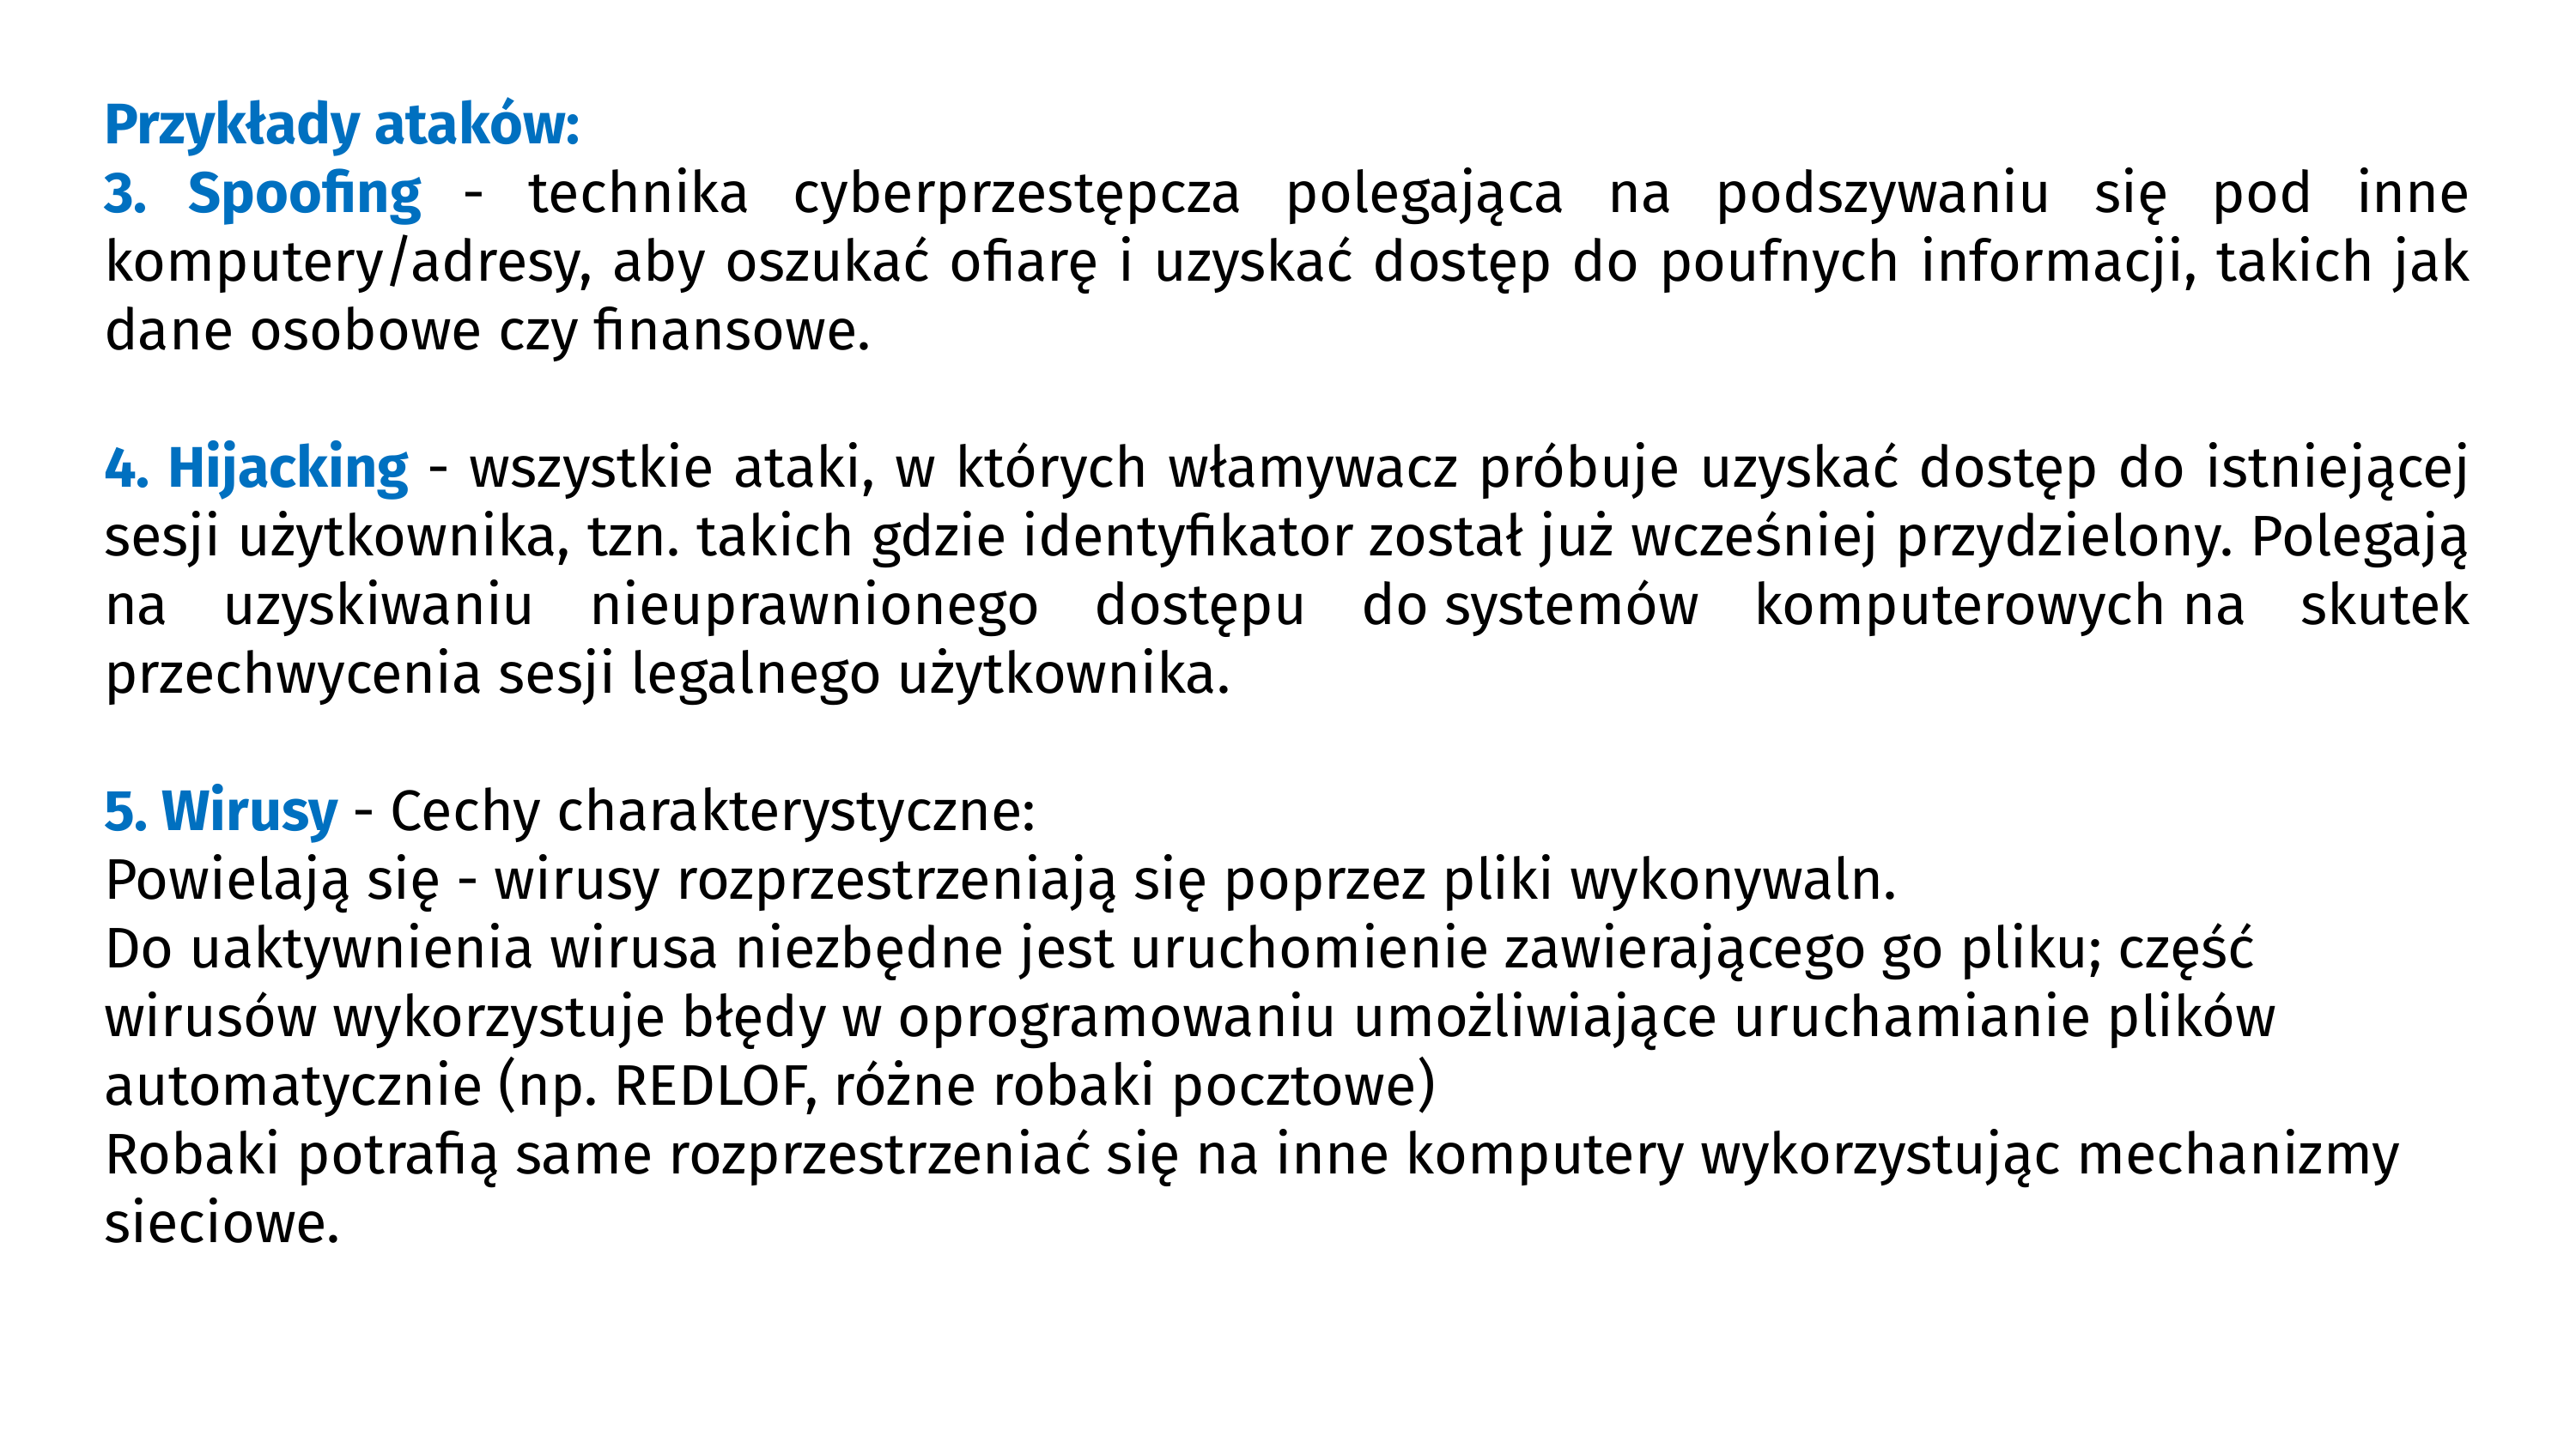

Przykłady ataków:
3. Spoofing - technika cyberprzestępcza polegająca na podszywaniu się pod inne komputery/adresy, aby oszukać ofiarę i uzyskać dostęp do poufnych informacji, takich jak dane osobowe czy finansowe.

4. Hijacking - wszystkie ataki, w których włamywacz próbuje uzyskać dostęp do istniejącej sesji użytkownika, tzn. takich gdzie identyfikator został już wcześniej przydzielony. Polegają na uzyskiwaniu nieuprawnionego dostępu do systemów komputerowych na skutek przechwycenia sesji legalnego użytkownika.

5. Wirusy - Cechy charakterystyczne:
Powielają się - wirusy rozprzestrzeniają się poprzez pliki wykonywaln.
Do uaktywnienia wirusa niezbędne jest uruchomienie zawierającego go pliku; część wirusów wykorzystuje błędy w oprogramowaniu umożliwiające uruchamianie plików automatycznie (np. REDLOF, różne robaki pocztowe)
Robaki potrafią same rozprzestrzeniać się na inne komputery wykorzystując mechanizmy sieciowe.